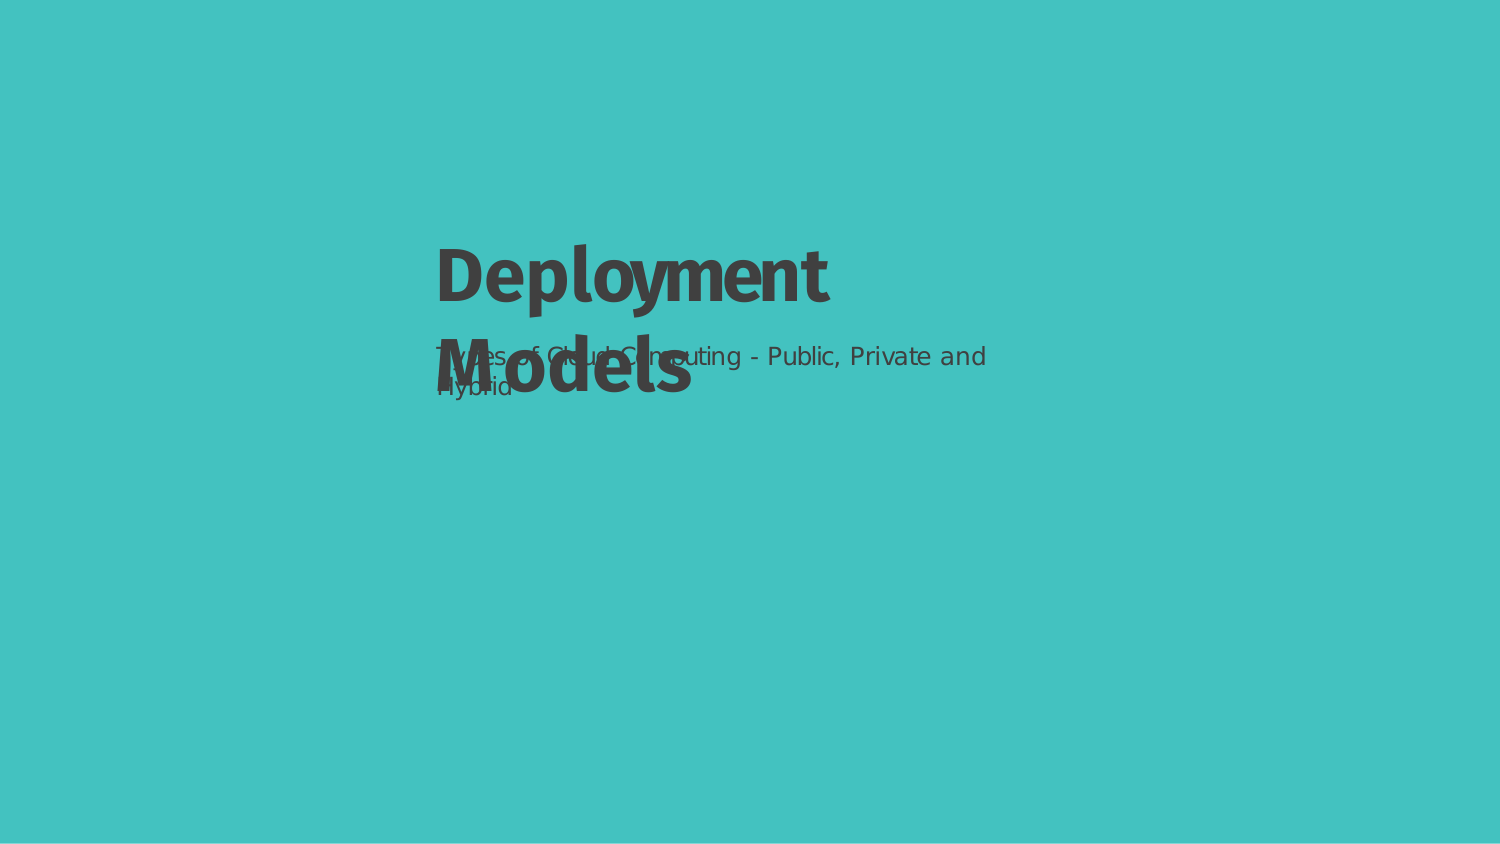

# Deployment Models
Types of Cloud Computing - Public, Private and Hybrid